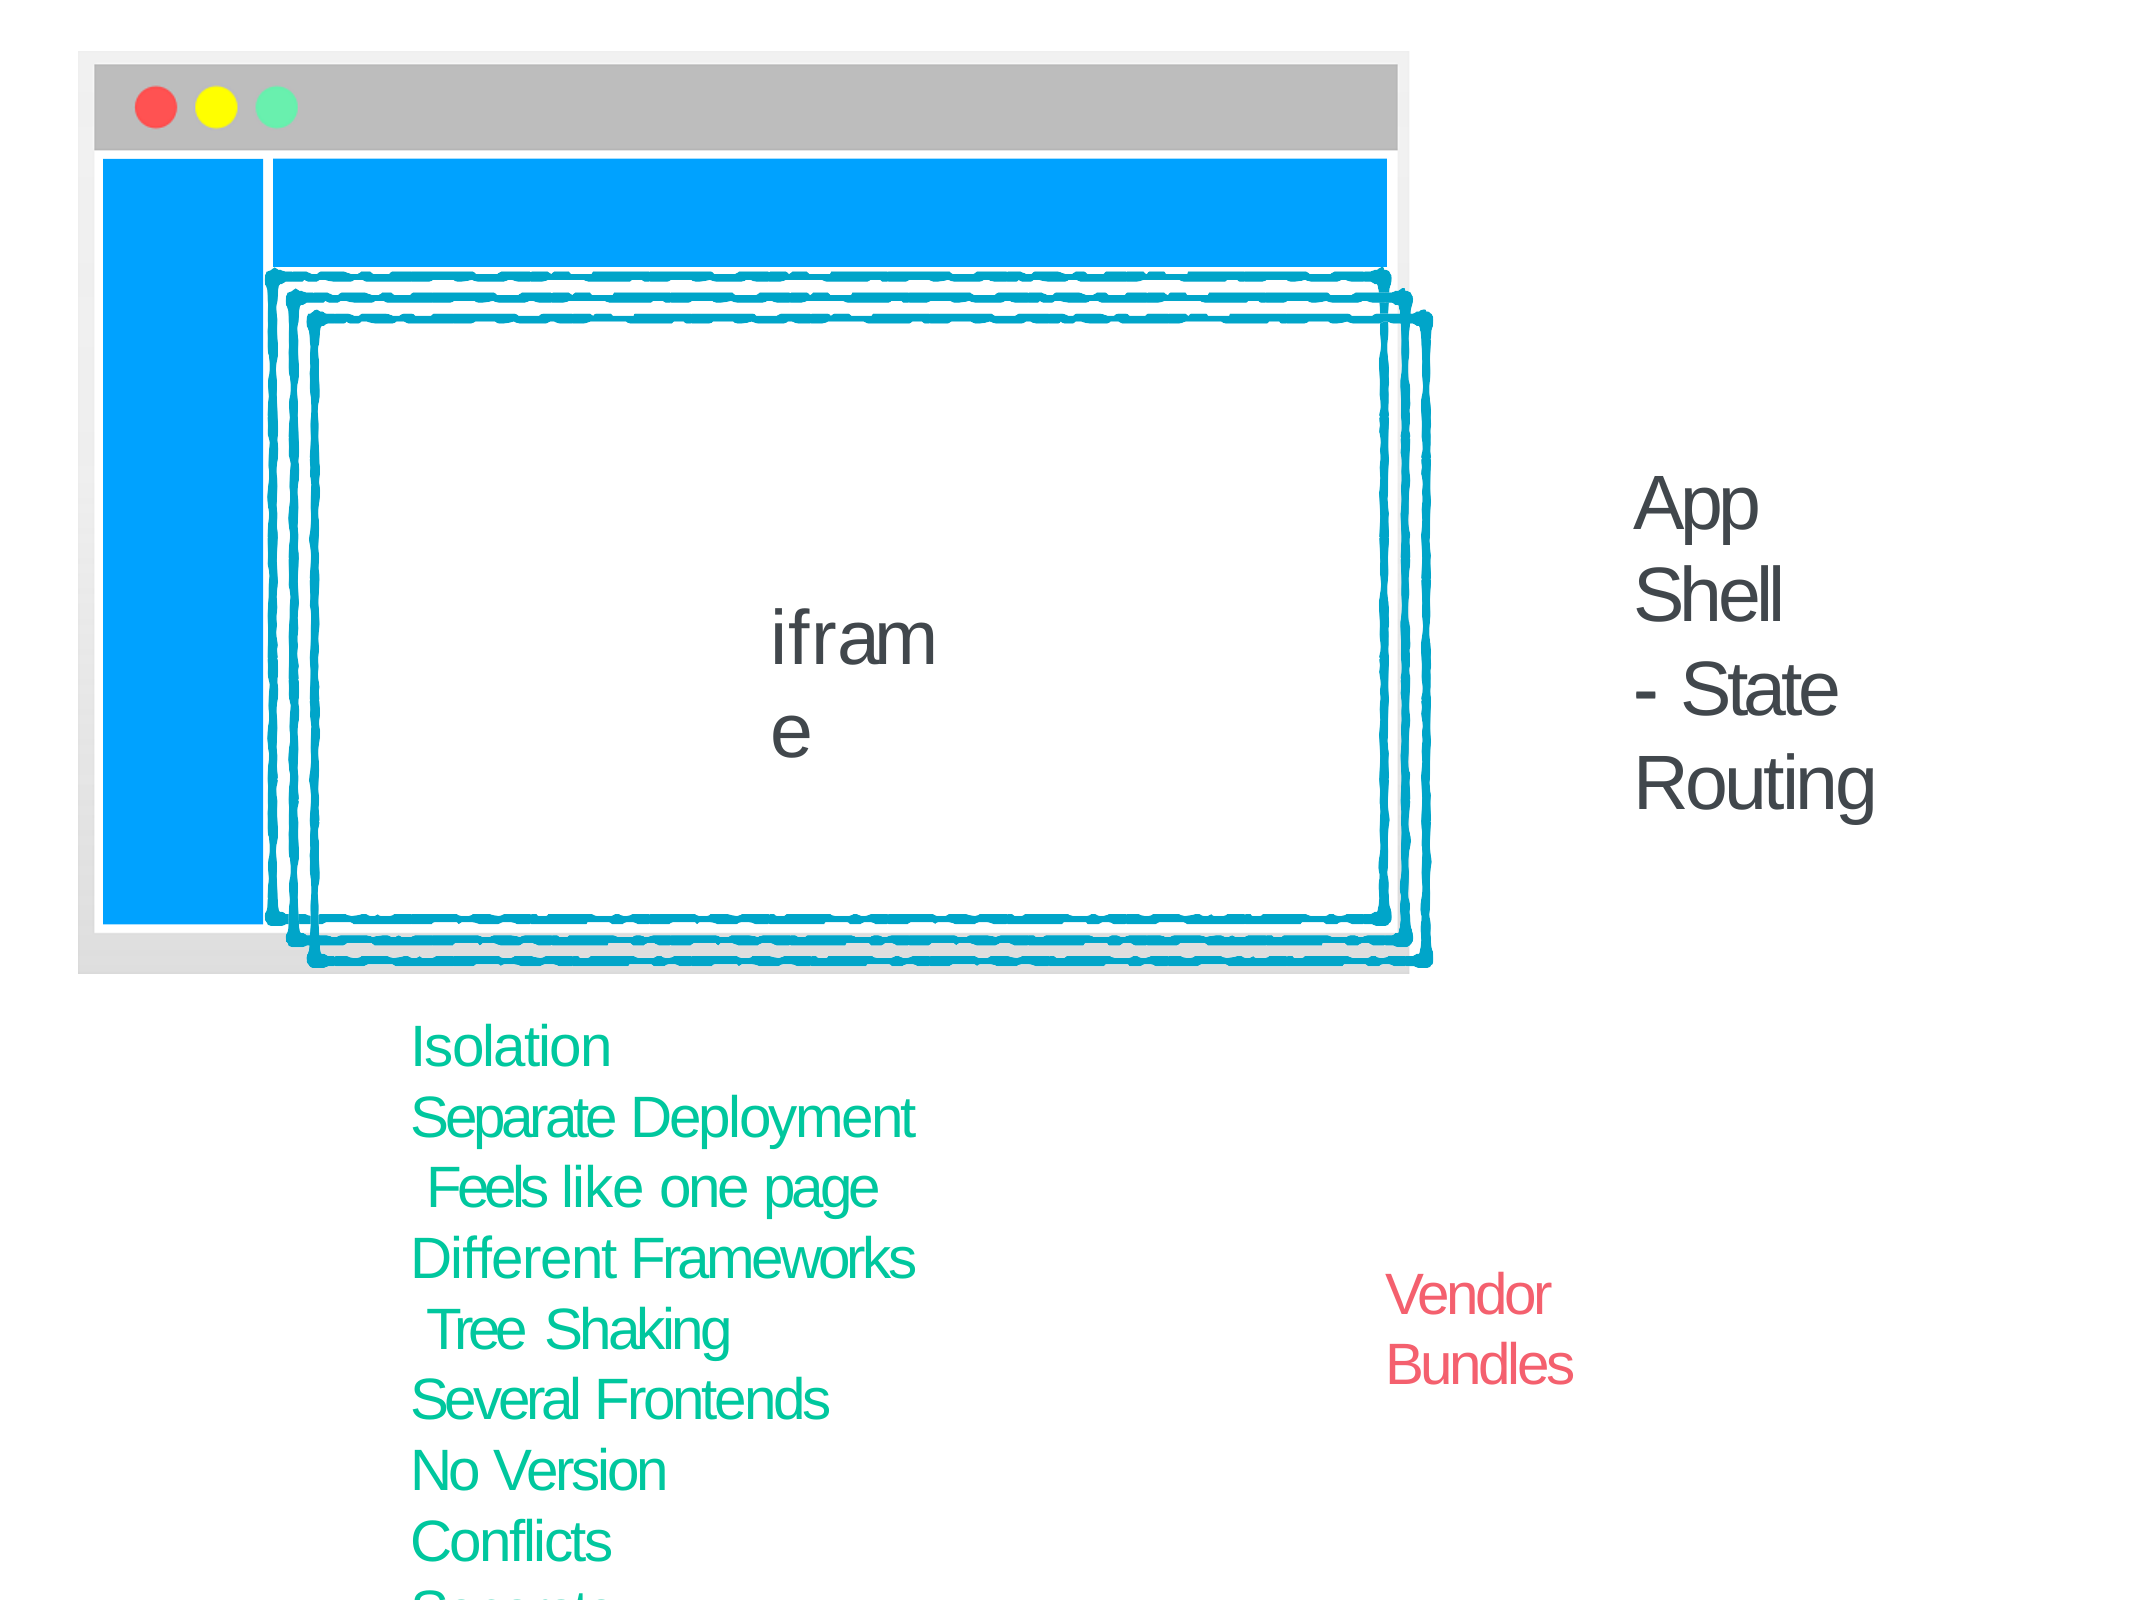

# App Shell
- State
iframe
- Routing
Isolation
Separate Deployment  Feels like one page  Diﬀerent Frameworks  Tree Shaking
Several Frontends  No Version Conflicts
Separate Development
Vendor Bundles